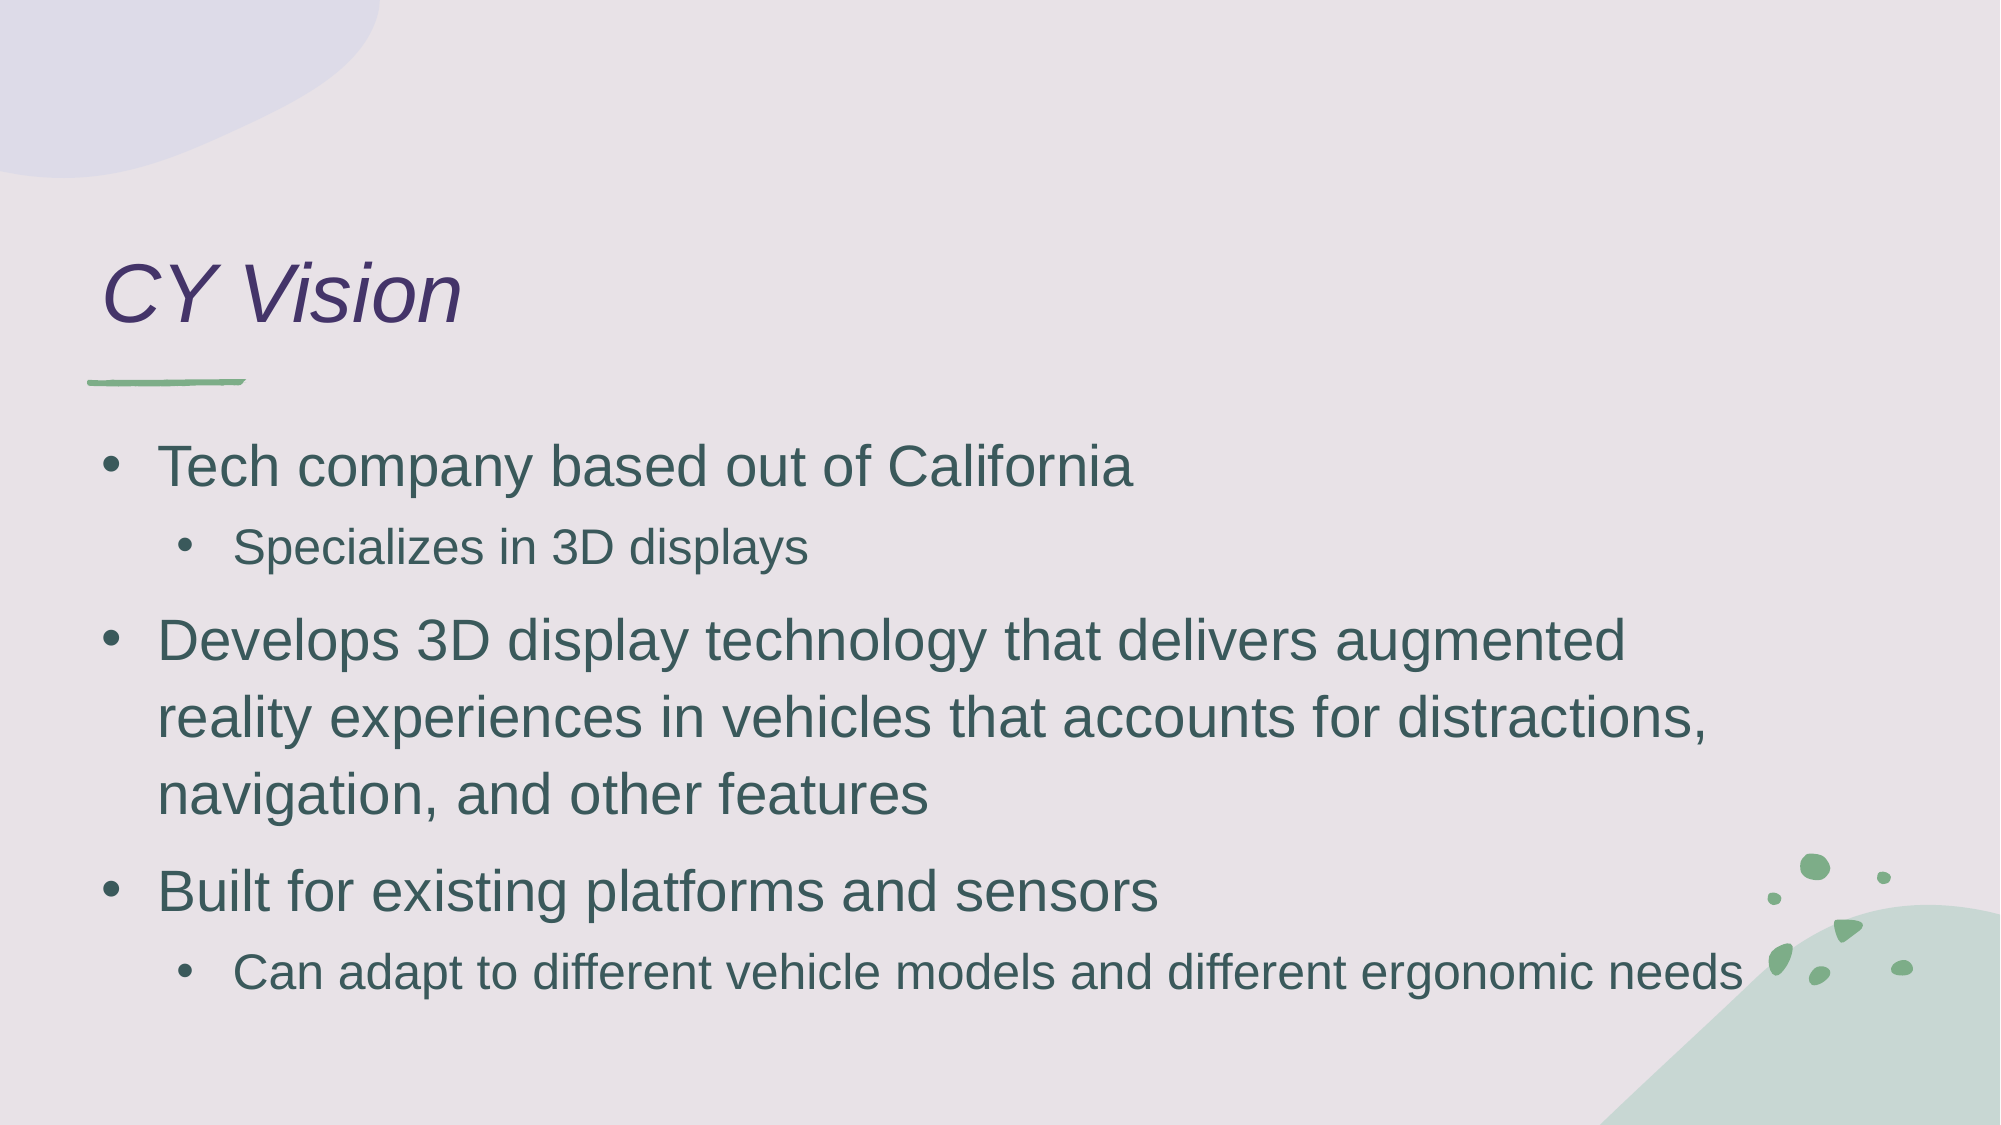

# CY Vision
Tech company based out of California
Specializes in 3D displays
Develops 3D display technology that delivers augmented reality experiences in vehicles that accounts for distractions, navigation, and other features
Built for existing platforms and sensors
Can adapt to different vehicle models and different ergonomic needs